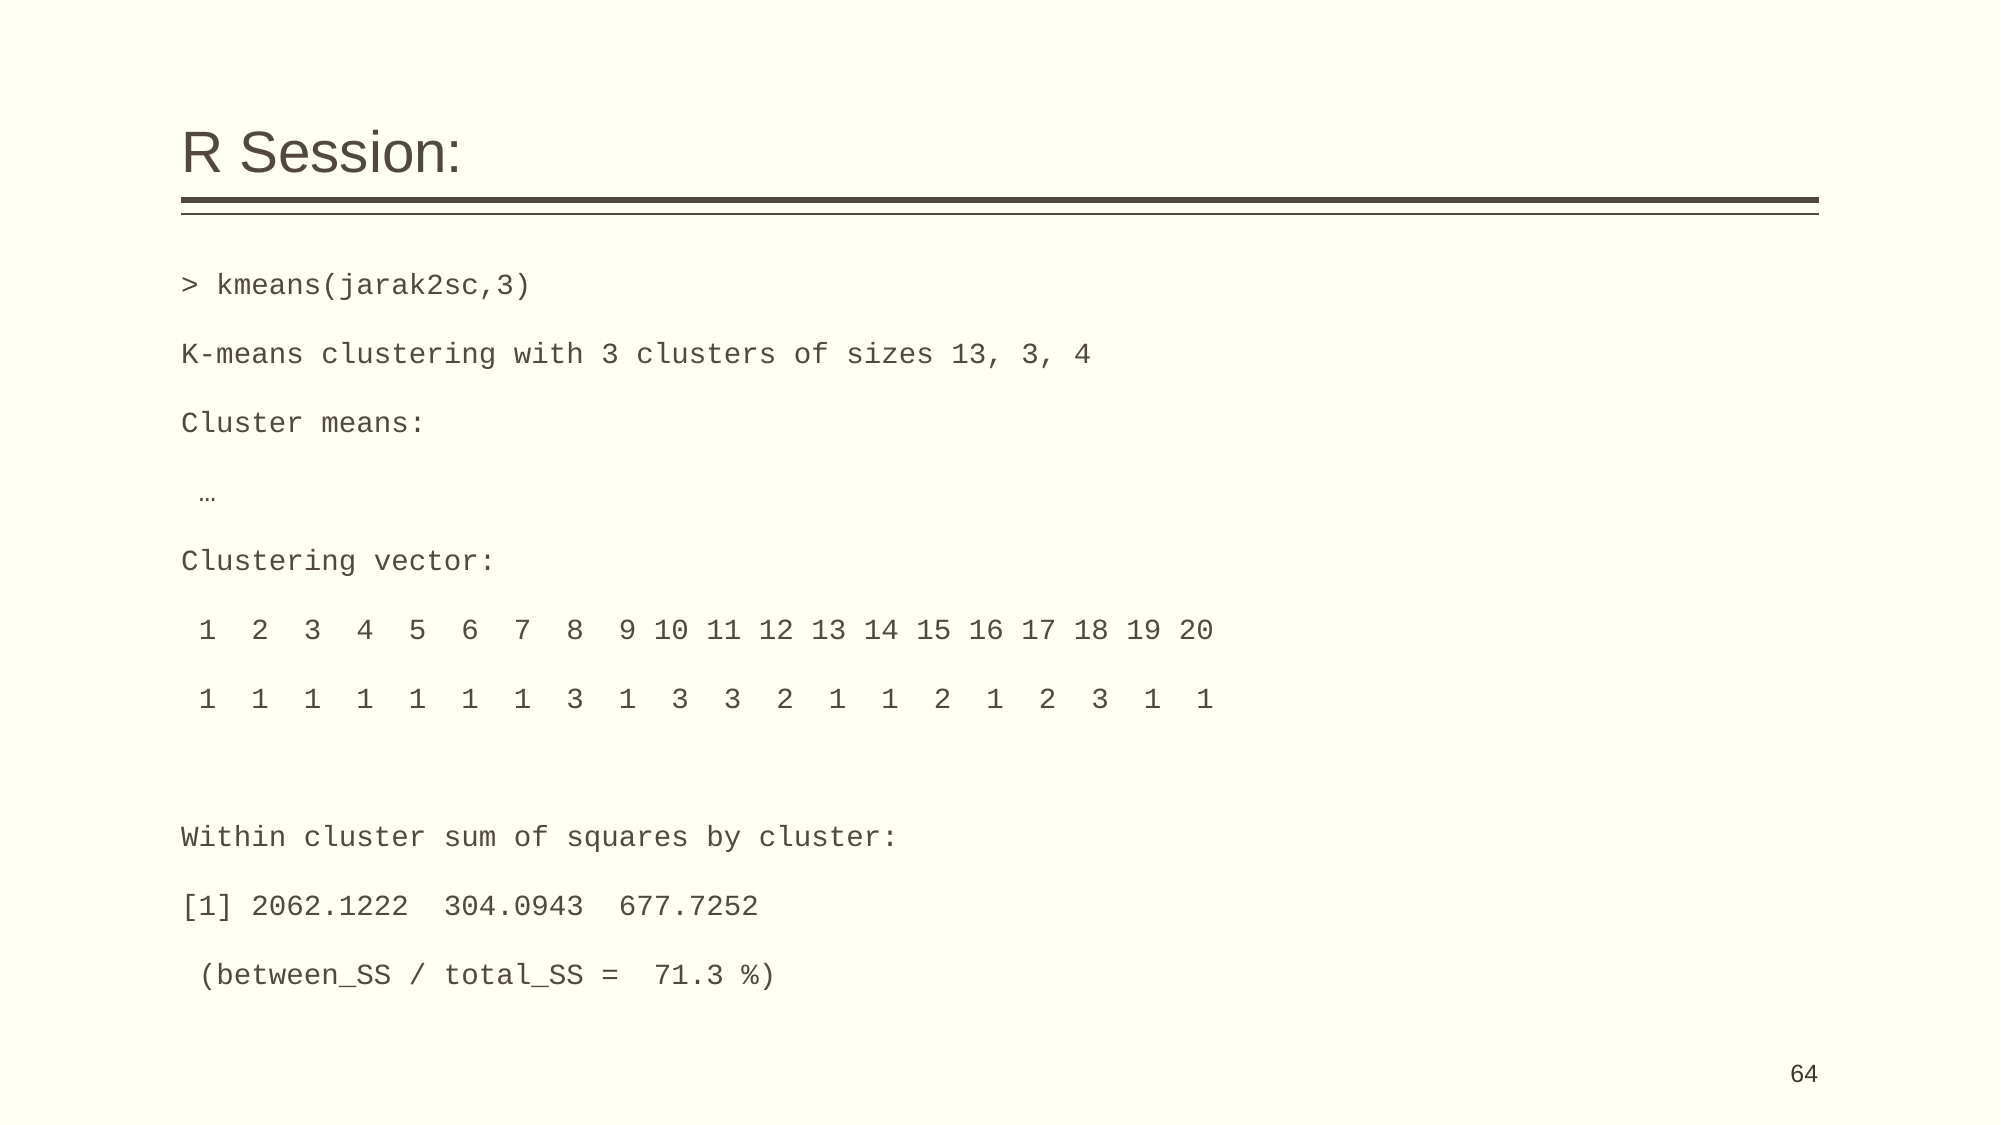

# R Session:
> kmeans(jarak2sc,3)
K-means clustering with 3 clusters of sizes 13, 3, 4
Cluster means:
 …
Clustering vector:
 1  2  3  4  5  6  7  8  9 10 11 12 13 14 15 16 17 18 19 20
 1  1  1  1  1  1  1  3  1  3  3  2  1  1  2  1  2  3  1  1

Within cluster sum of squares by cluster:
[1] 2062.1222  304.0943  677.7252
 (between_SS / total_SS =  71.3 %)
64